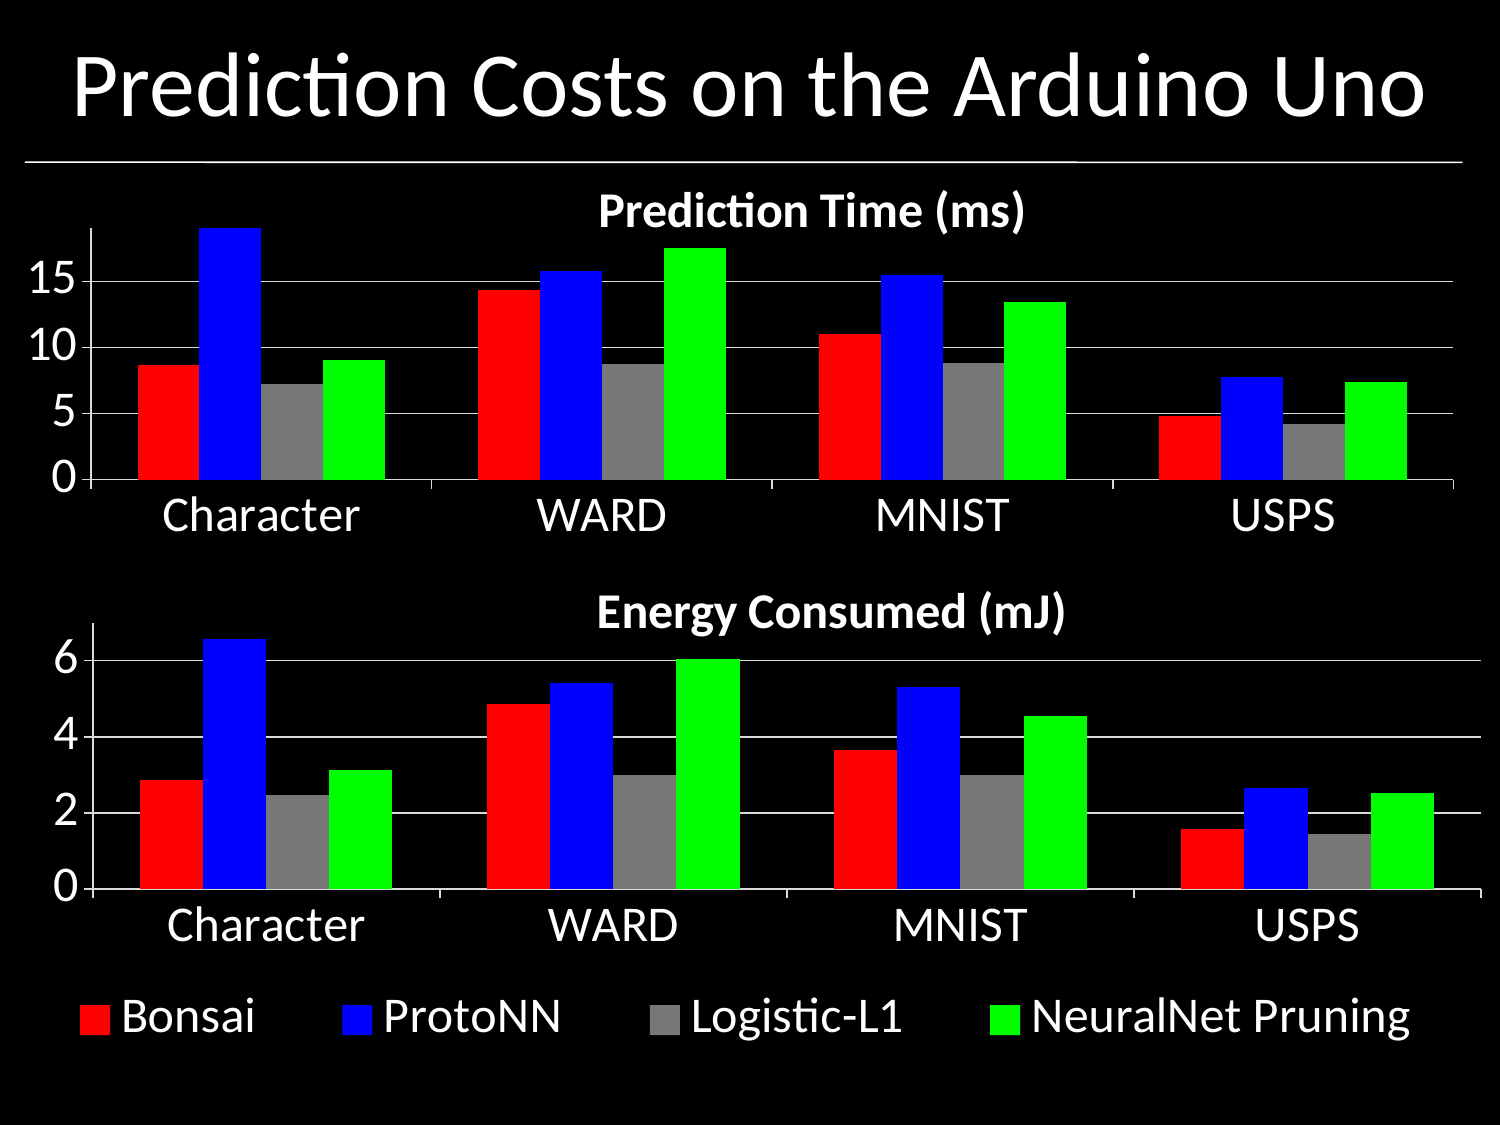

Prediction Costs on the Arduino Uno

### Chart: Prediction Time (ms)

| Category | Bonsai unoptimized | ProtoNN | Logistic-L1 | NeuralNet Pruning |
|---|---|---|---|---|
| Character | 8.642 | 19.216 | 7.236 | 9.085 |
| WARD | 14.377 | 15.788 | 8.78 | 17.494 |
| MNIST | 10.984 | 15.512 | 8.82 | 13.414 |
| USPS | 4.79 | 7.8 | 4.248 | 7.369 |

### Chart: Energy Consumed (mJ)

| Category | Bonsai |  | Logistic-L1 | NeuralNet Pruning |
|---|---|---|---|---|
| Character | 2.8760575999999998 | 6.5632247999999995 | 2.4714558 | 3.1345248700000004 |
| WARD | 4.860317374 | 5.419830944 | 2.997 | 6.035814867999999 |
| MNIST | 3.6554752 | 5.2981236 | 2.99710656 | 4.5581845119999995 |
| USPS | 1.5856720200000003 | 2.6505023999999997 | 1.443504384 | 2.5168819499999997 |